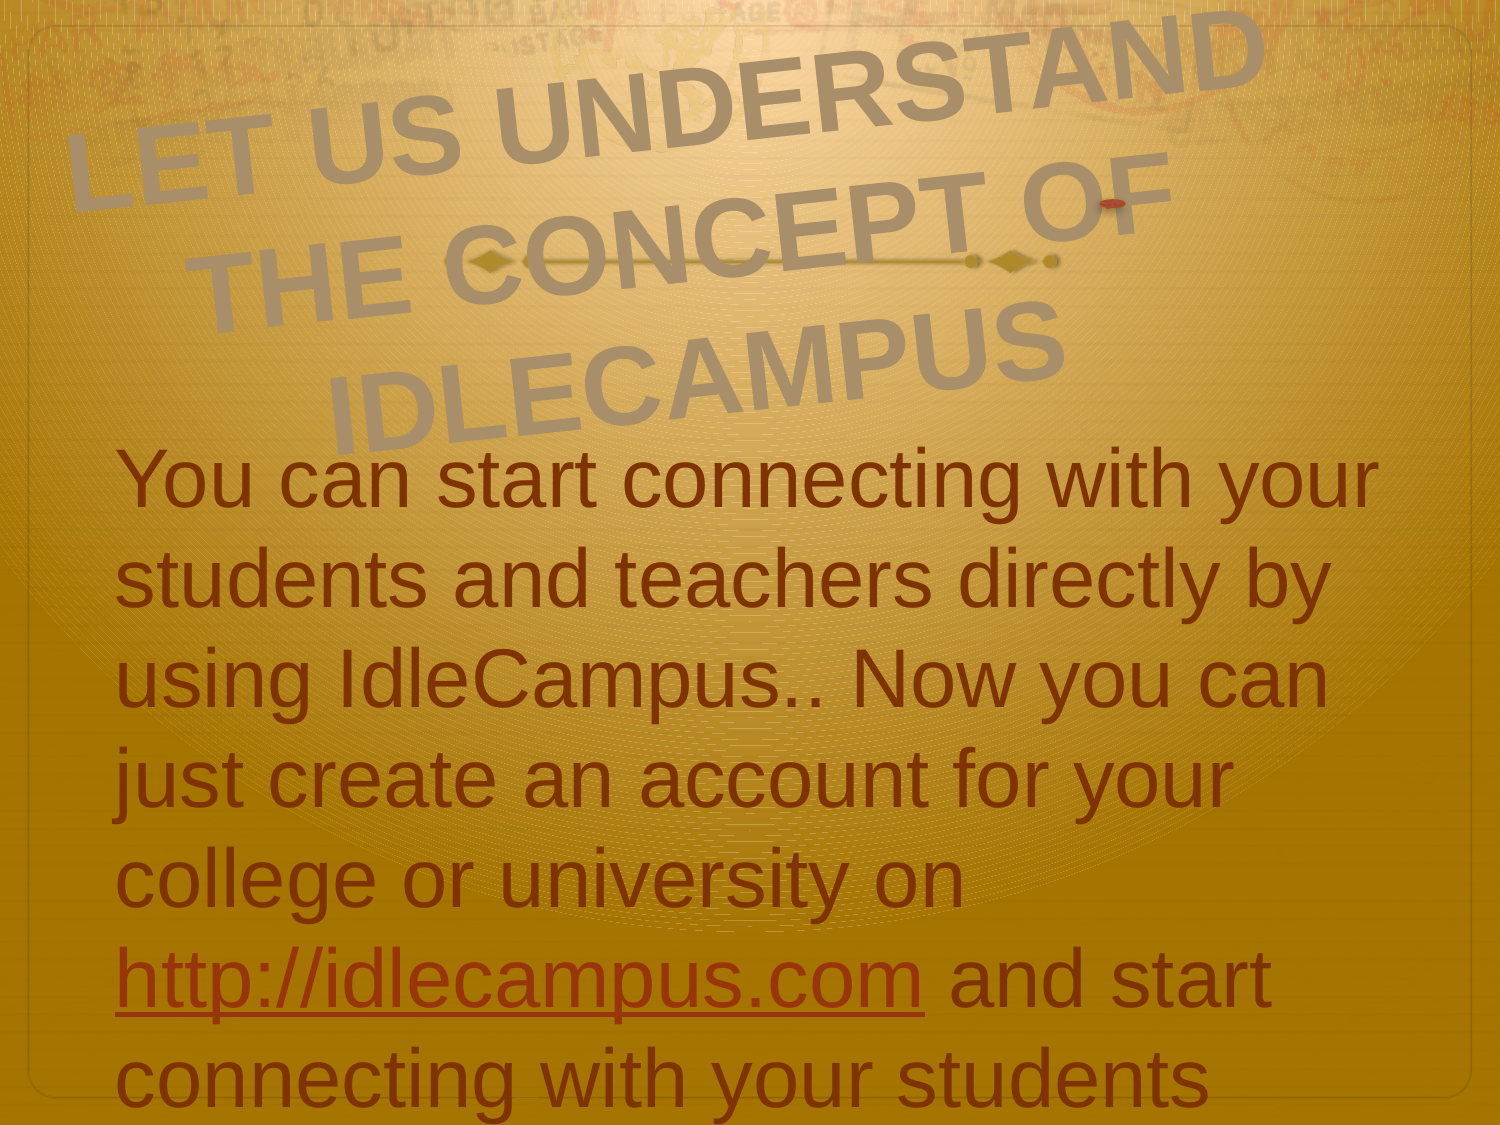

LET US UNDERSTAND THE CONCEPT OF IDLECAMPUS
#

You can start connecting with your students and teachers directly by using IdleCampus.. Now you can just create an account for your college or university on http://idlecampus.com and start connecting with your students without having to depend on Blackboard or moodle.